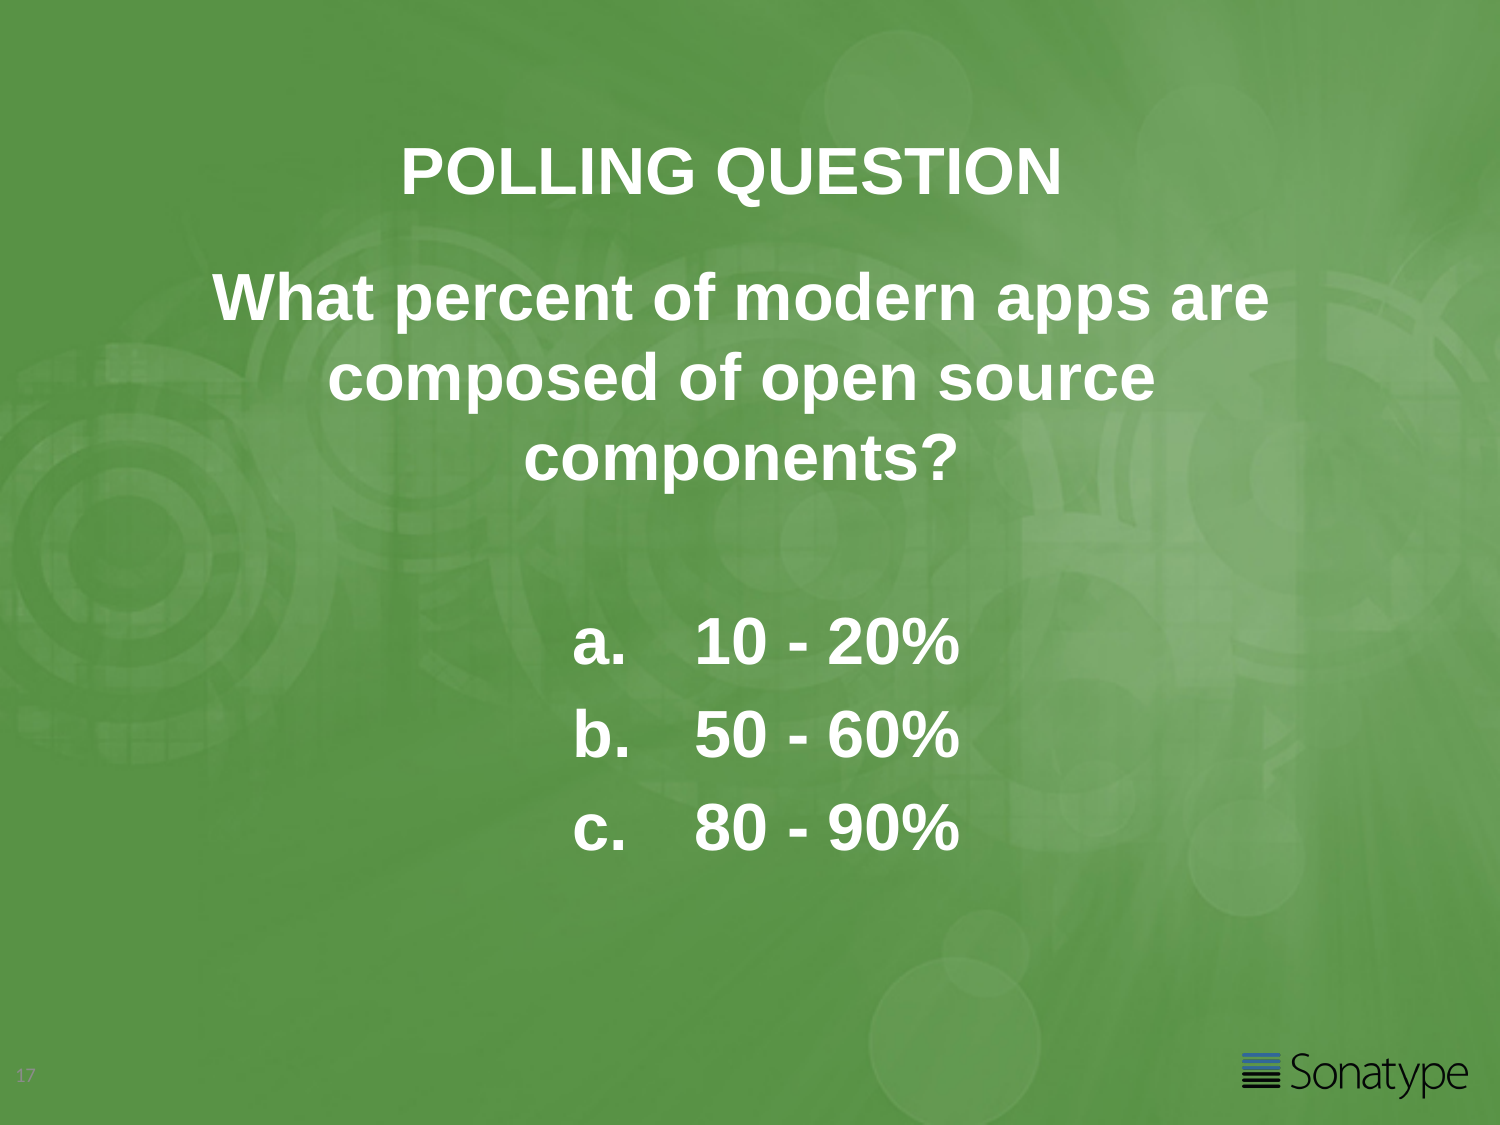

Polling Question

What percent of modern apps are composed of open source components?

10 - 20%
50 - 60%
80 - 90%
17